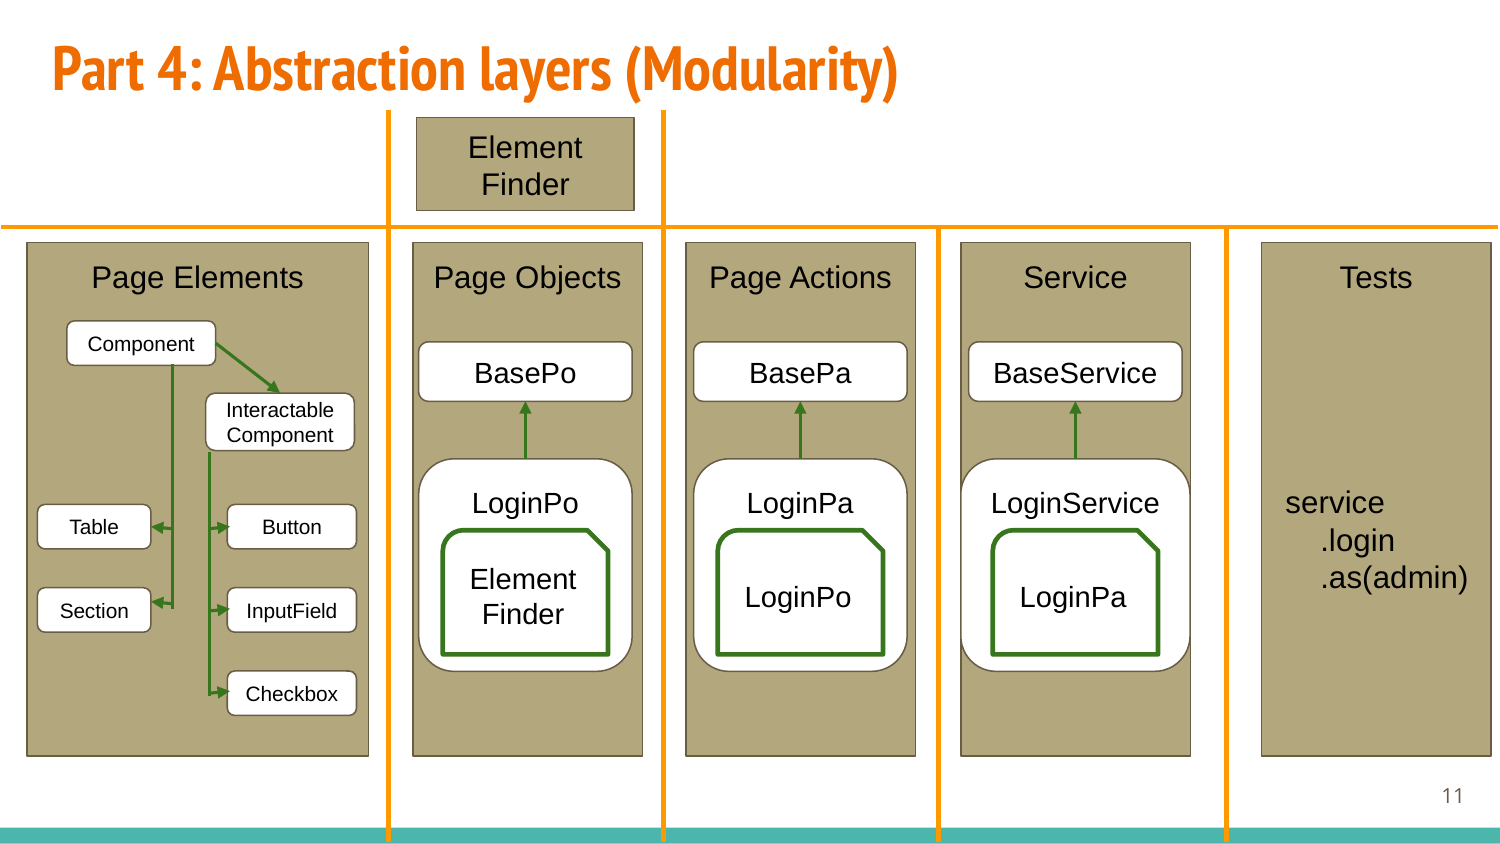

# Part 4: Abstraction layers (Modularity)
Element Finder
Page Elements
Page Objects
Page Actions
Service
Tests

 service
     .login
     .as(admin)
Component
BasePo
BasePa
BaseService
InteractableComponent
LoginPo
LoginPa
LoginService
Table
Button
ElementFinder
LoginPo
LoginPa
Section
InputField
Checkbox
11